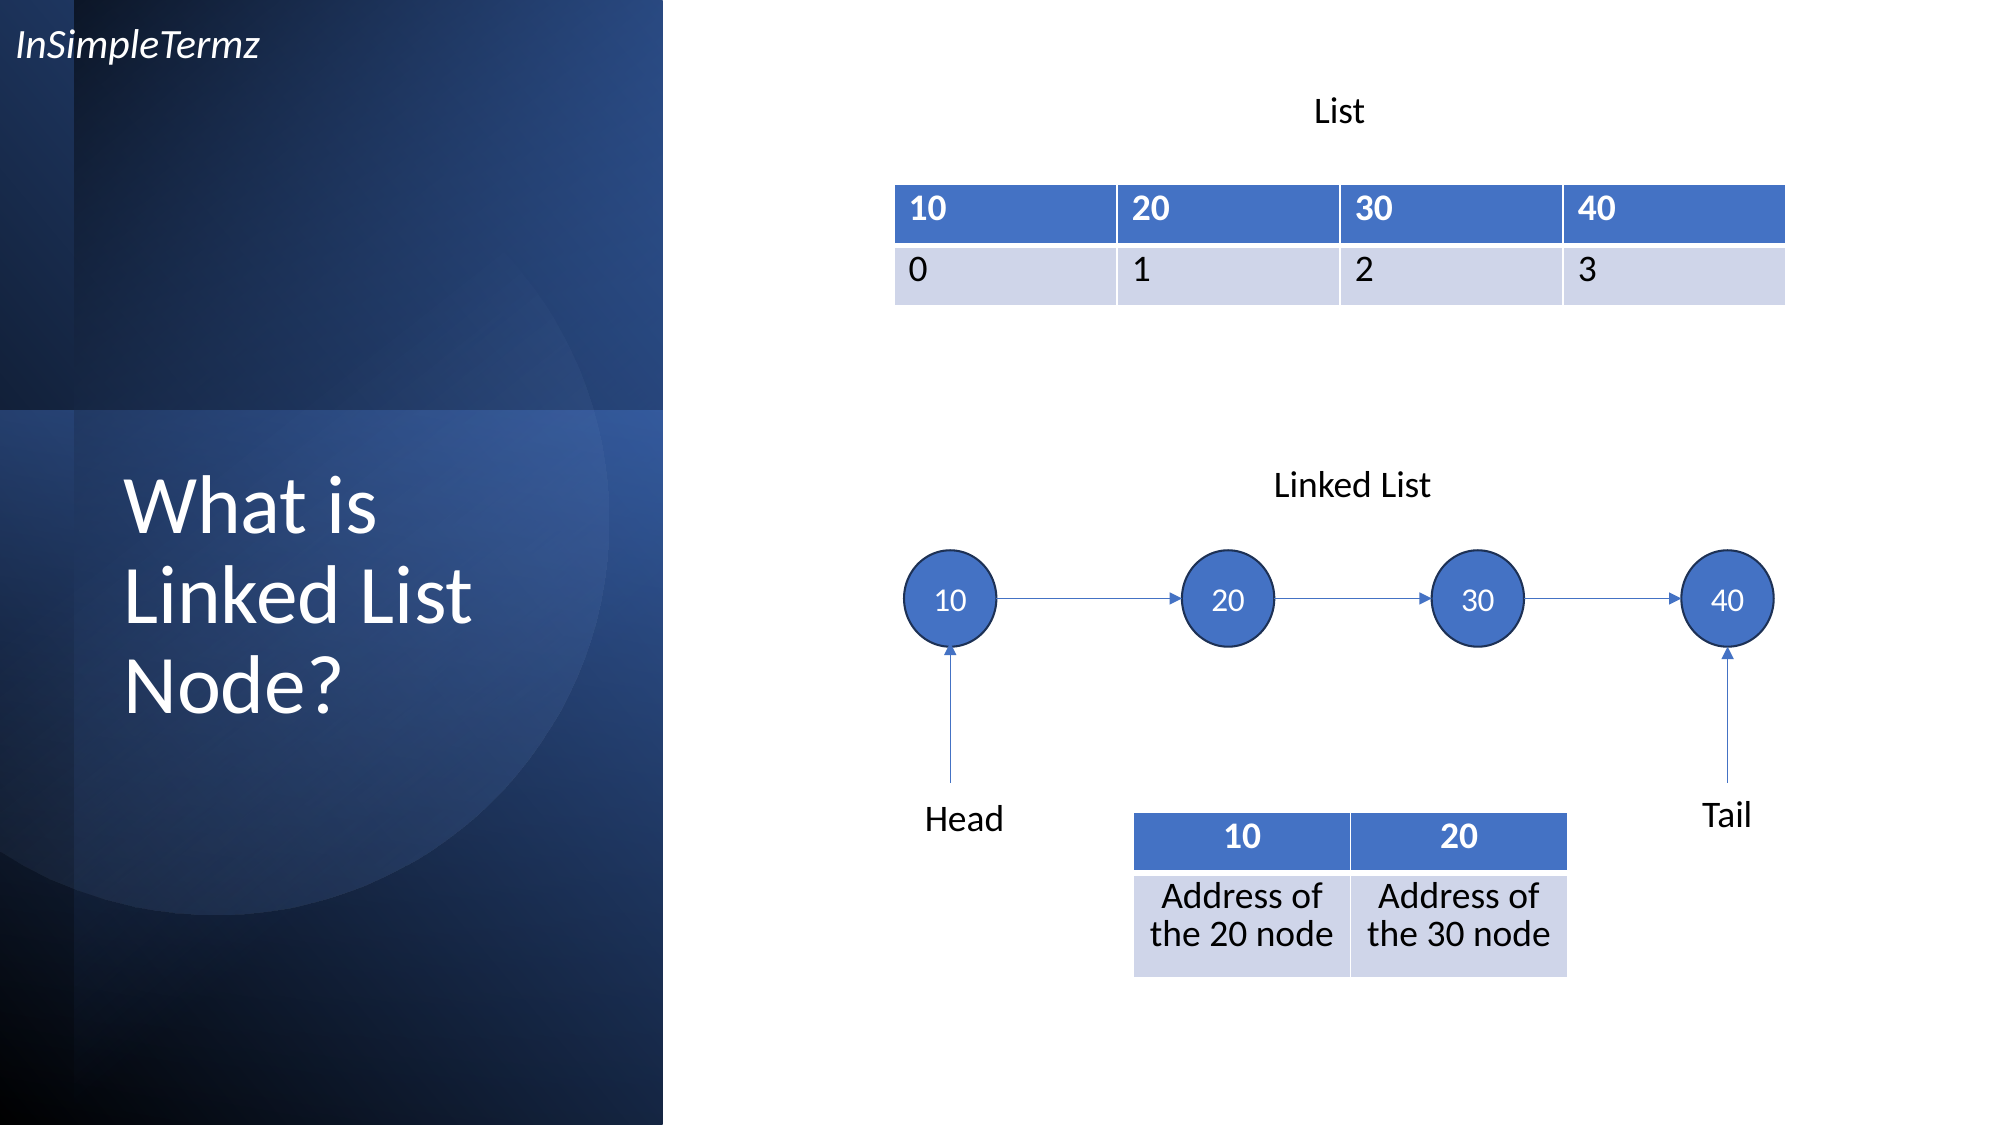

InSimpleTermz
List
| 10 | 20 | 30 | 40 |
| --- | --- | --- | --- |
| 0 | 1 | 2 | 3 |

Linked List
# What is Linked List Node?
10
20
30
40
Tail
Head
| 10 | 20 |
| --- | --- |
| Address of the 20 node | Address of the 30 node |